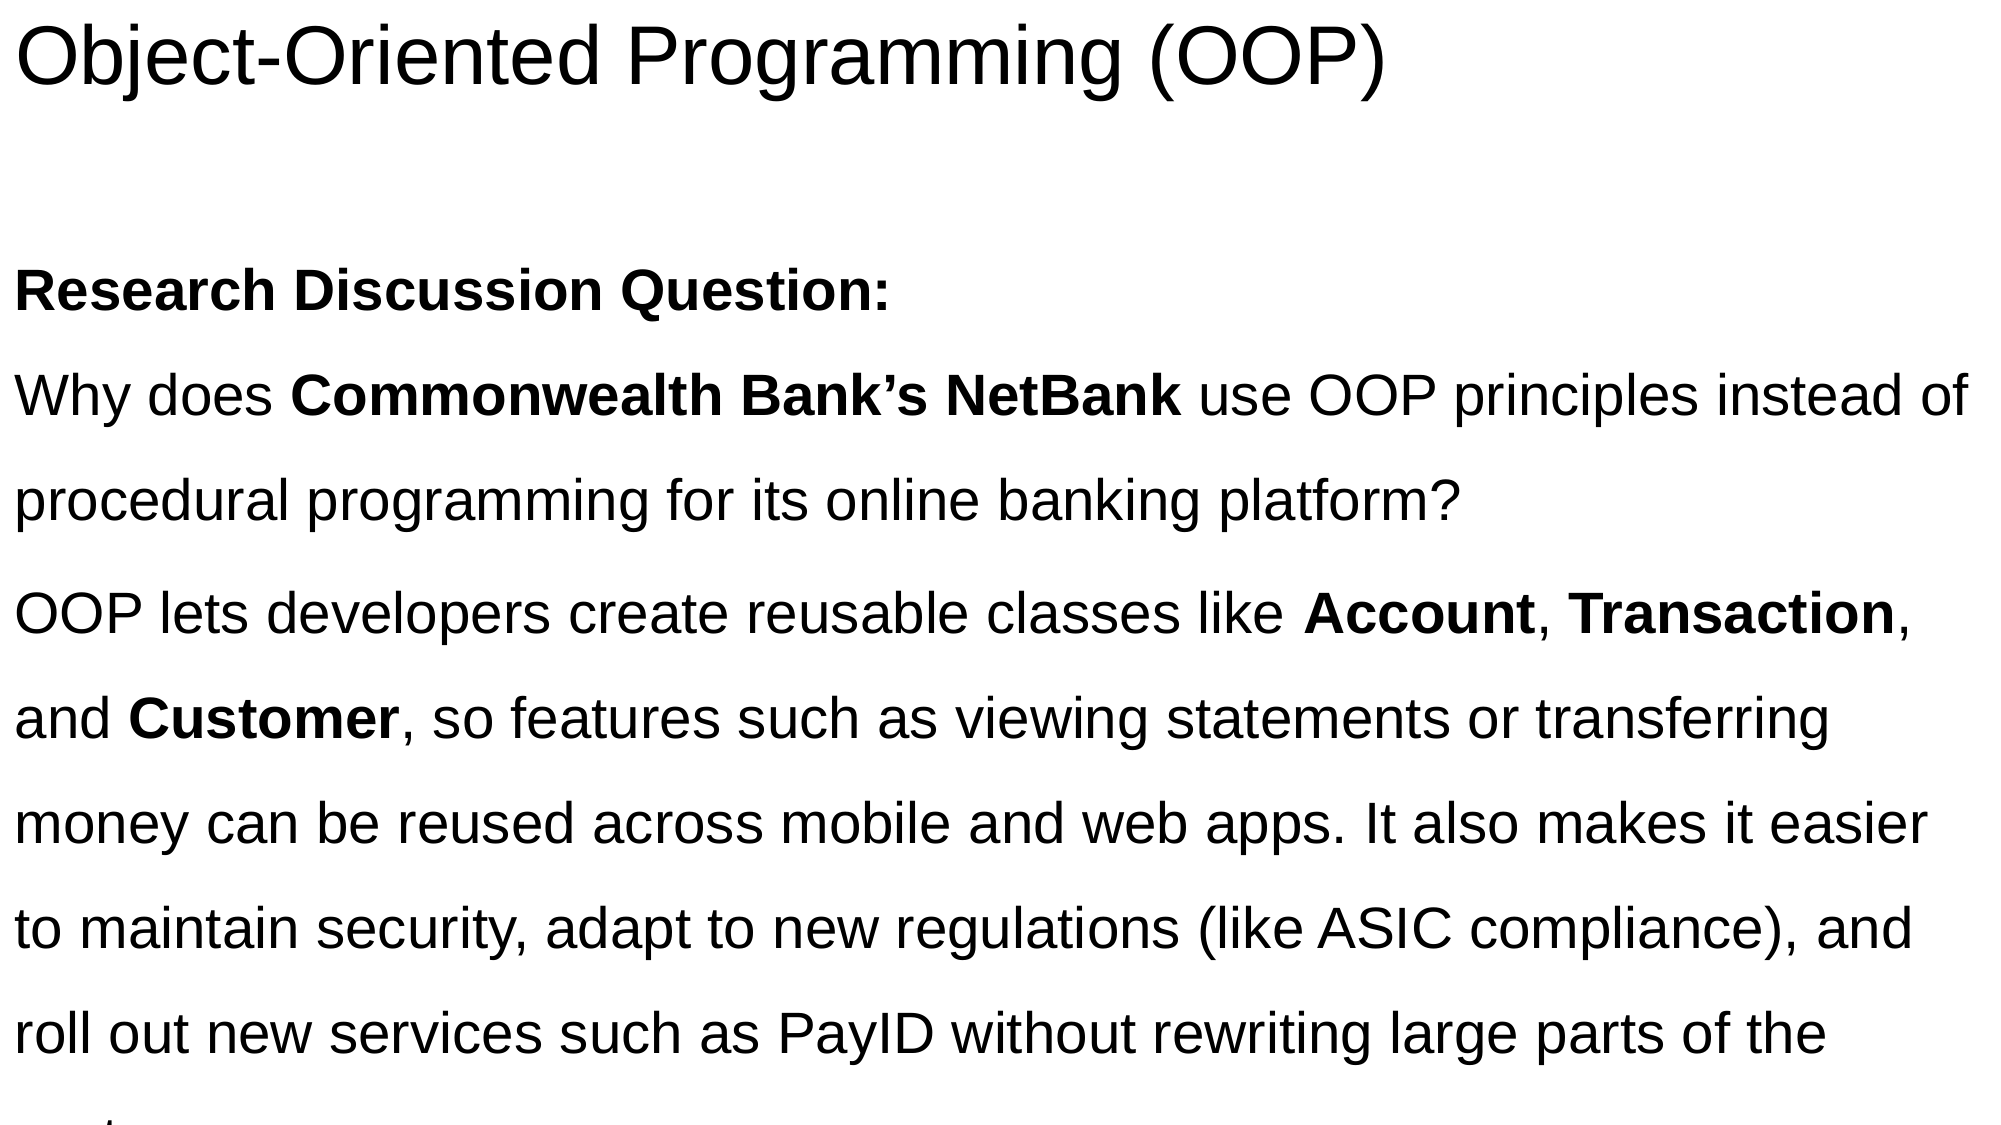

# Object-Oriented Programming (OOP)
Research Discussion Question:
Why does Commonwealth Bank’s NetBank use OOP principles instead of procedural programming for its online banking platform?
OOP lets developers create reusable classes like Account, Transaction, and Customer, so features such as viewing statements or transferring money can be reused across mobile and web apps. It also makes it easier to maintain security, adapt to new regulations (like ASIC compliance), and roll out new services such as PayID without rewriting large parts of the system.